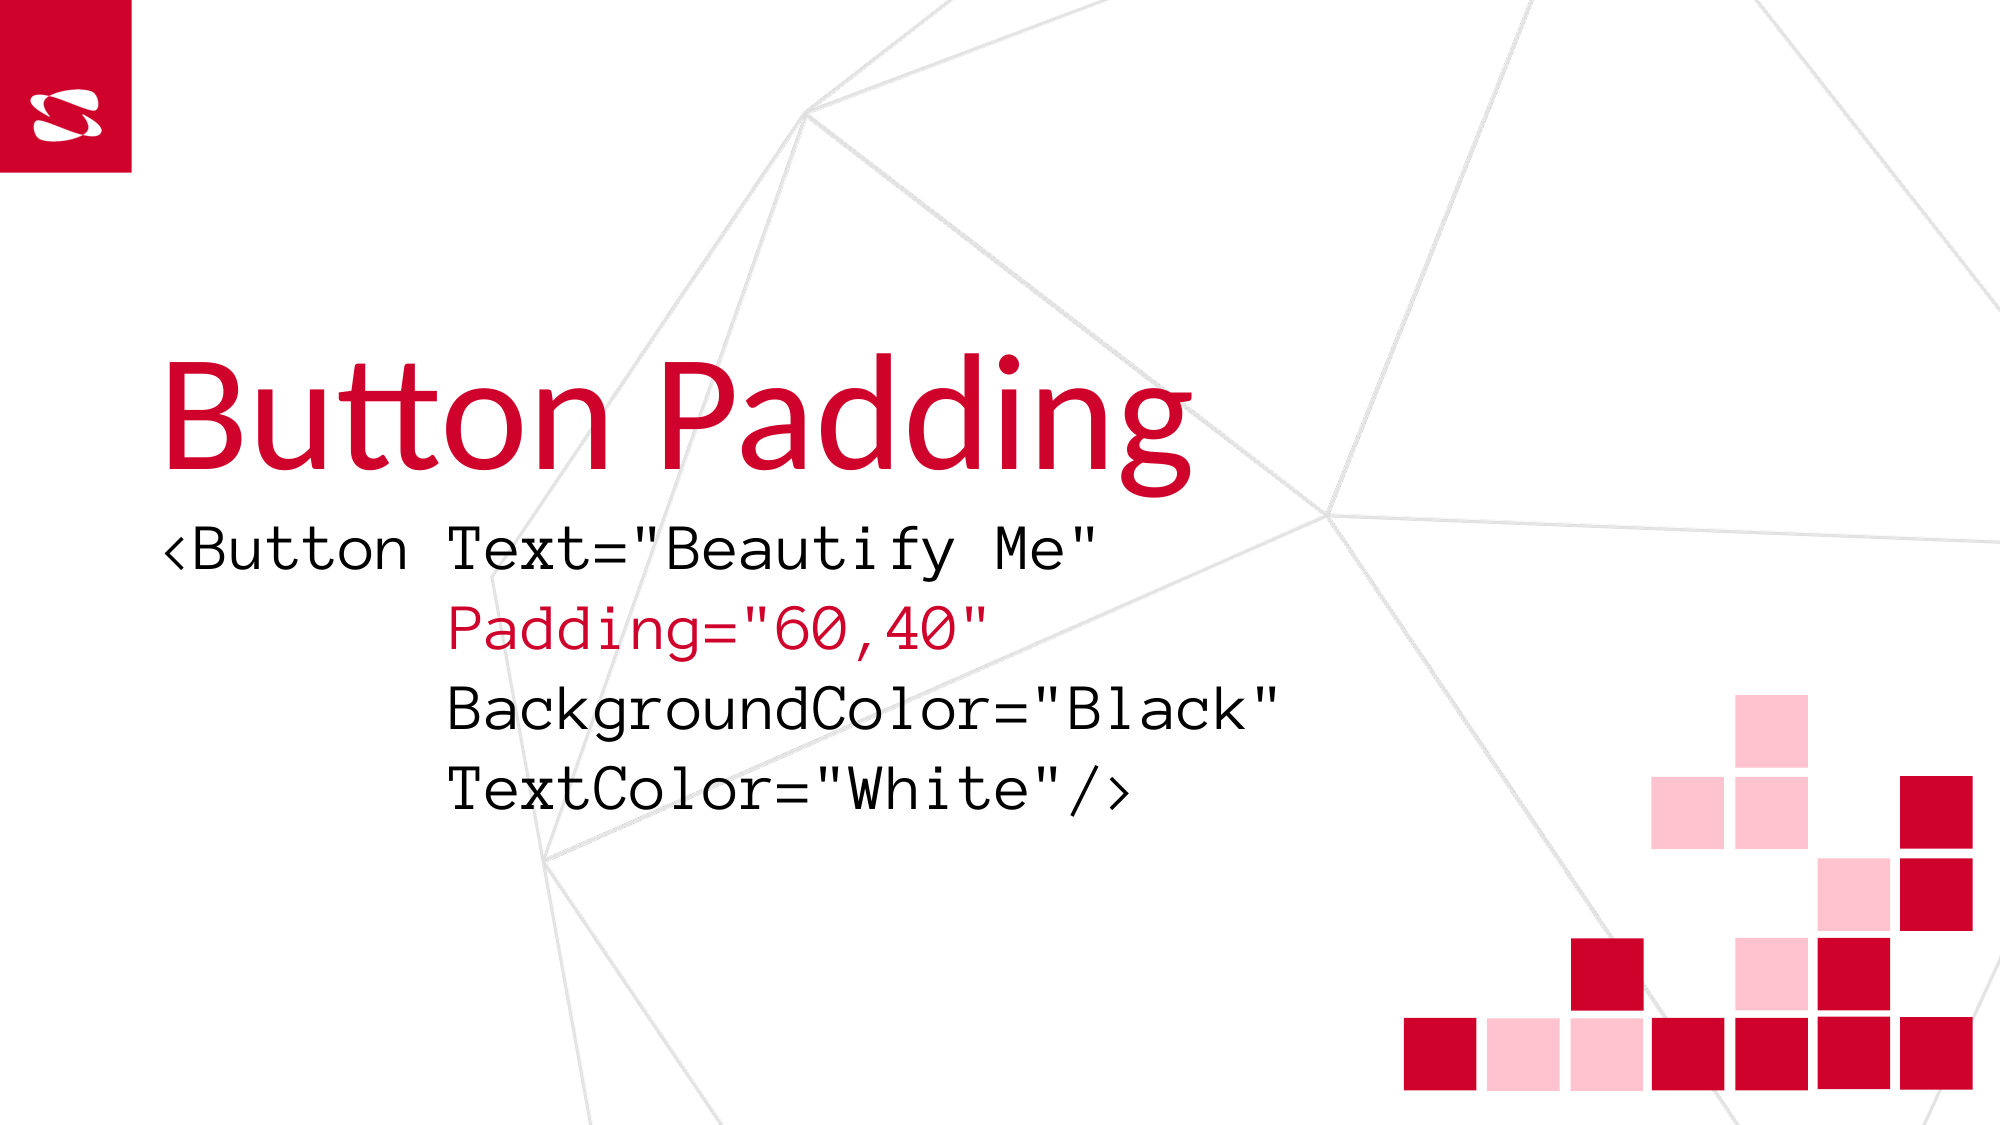

Button Padding
<Button Text="Beautify Me" 
        Padding="60,40"
        BackgroundColor="Black" 
        TextColor="White"/>